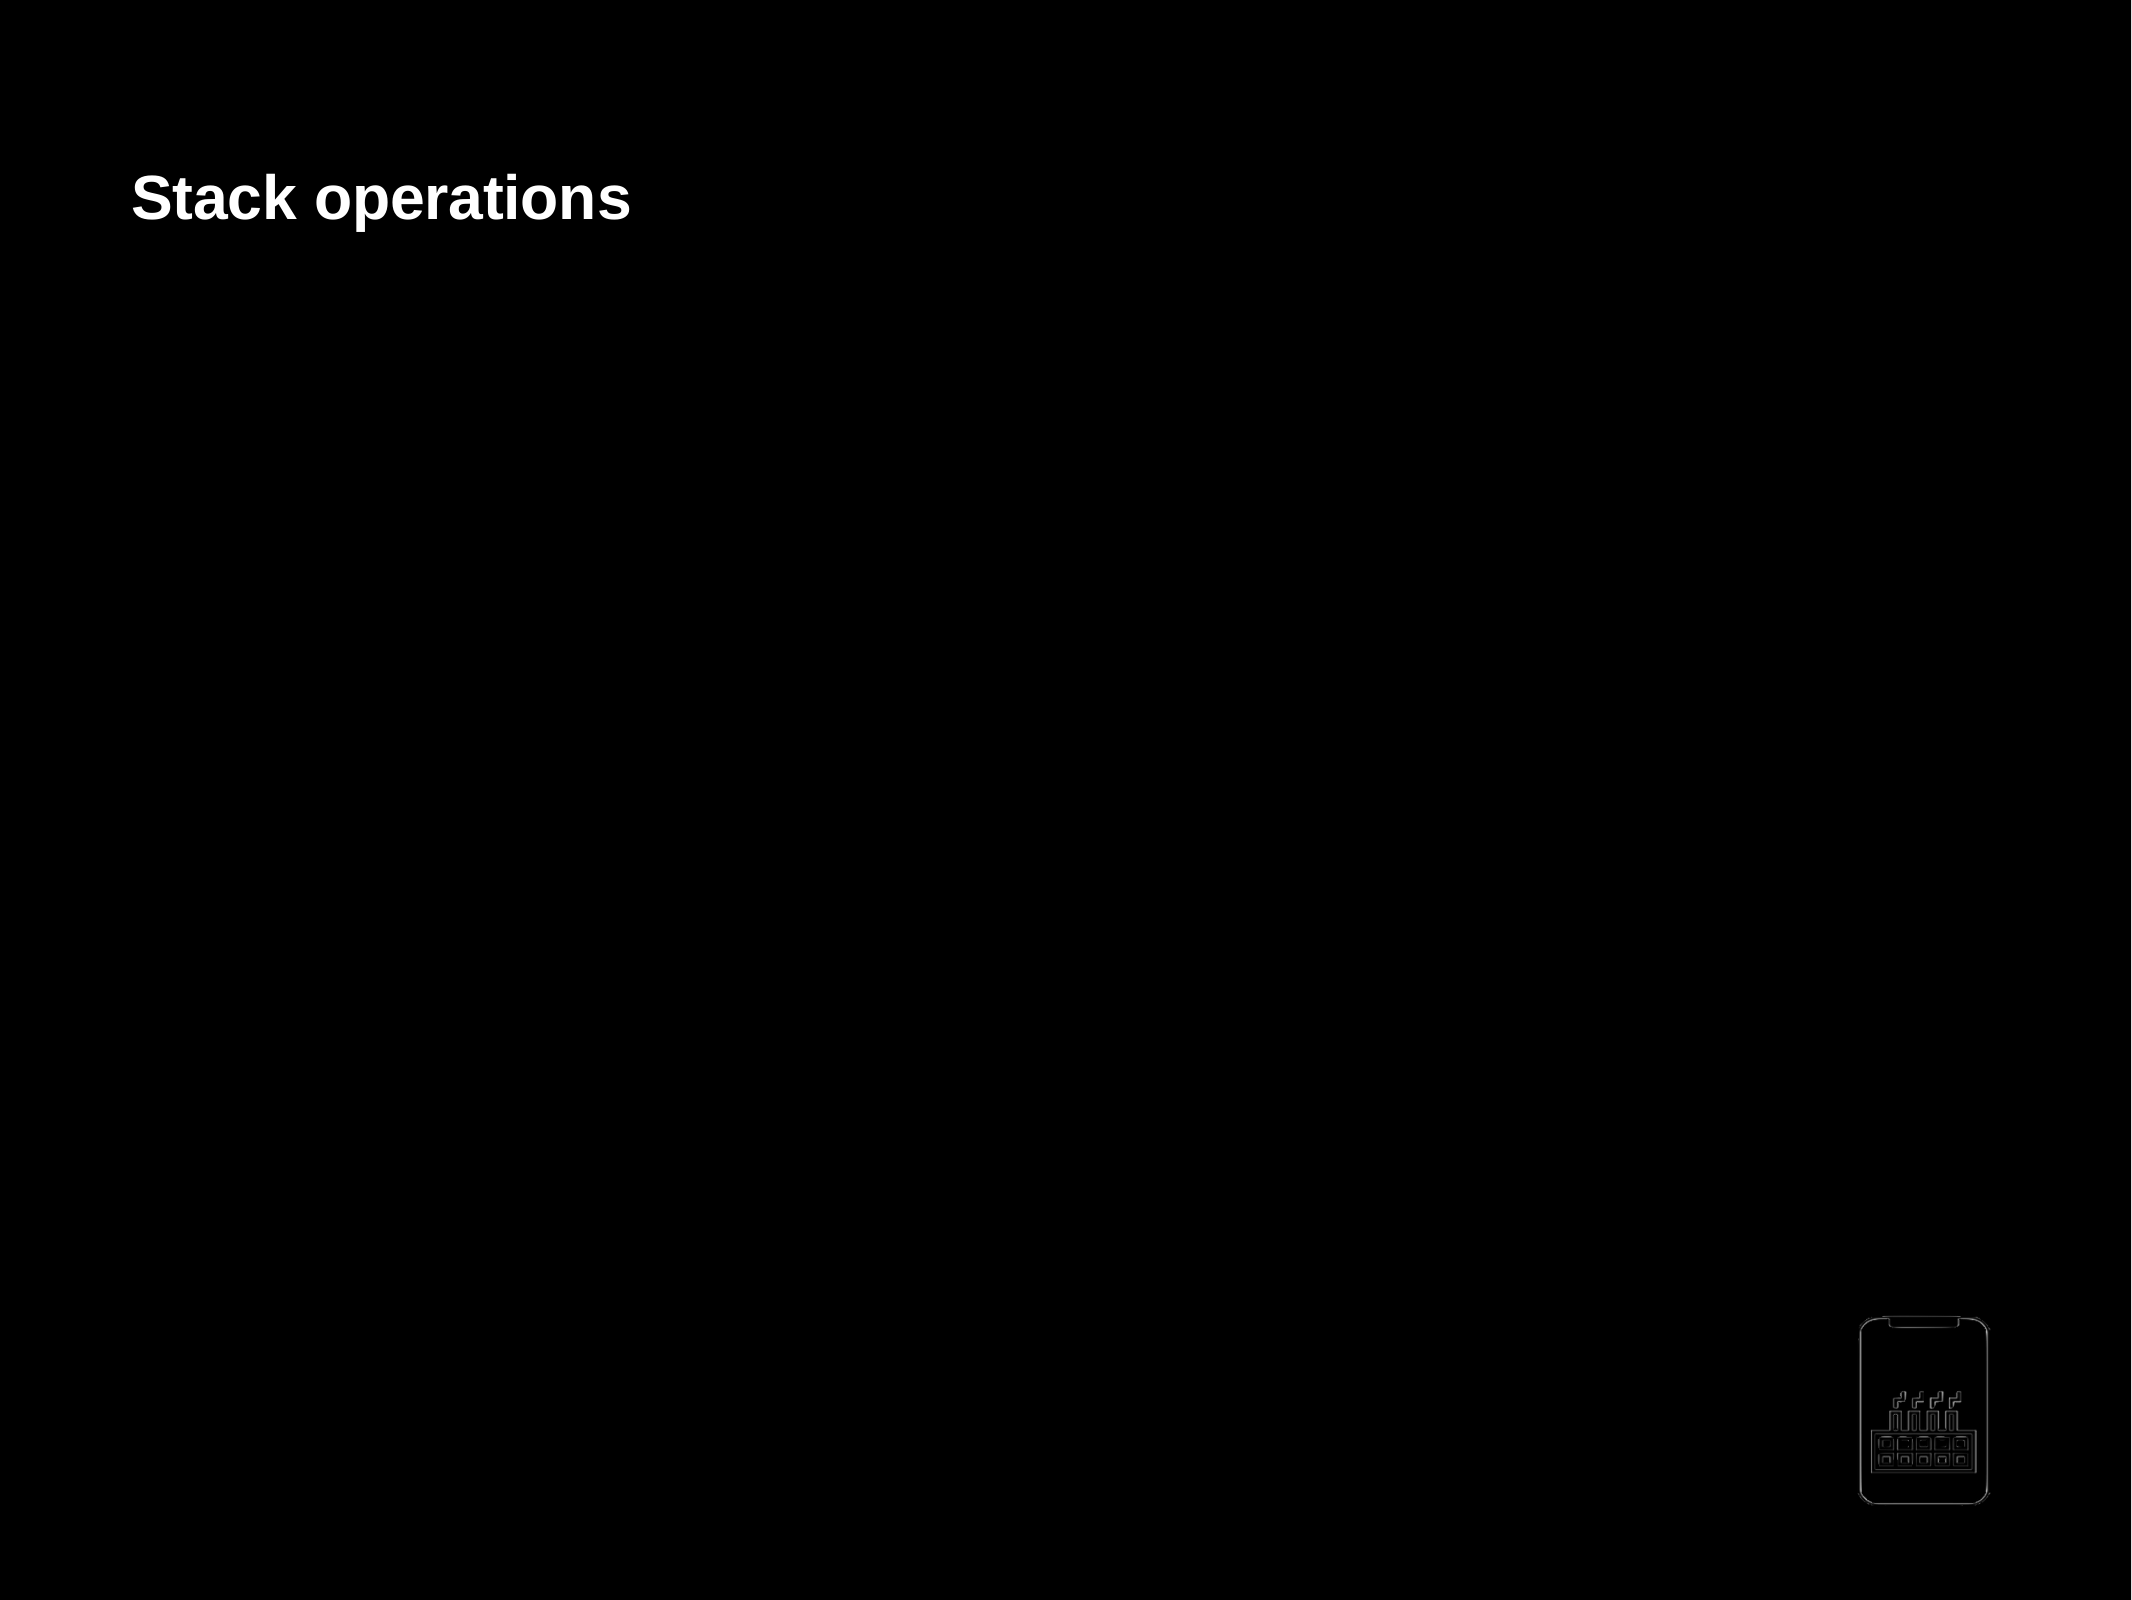

Stack operations
-Create Stack - Push -Pop -Peek - isEmpty -isFull -deleteStack
customStack()

AppMillers
www.appmillers.com